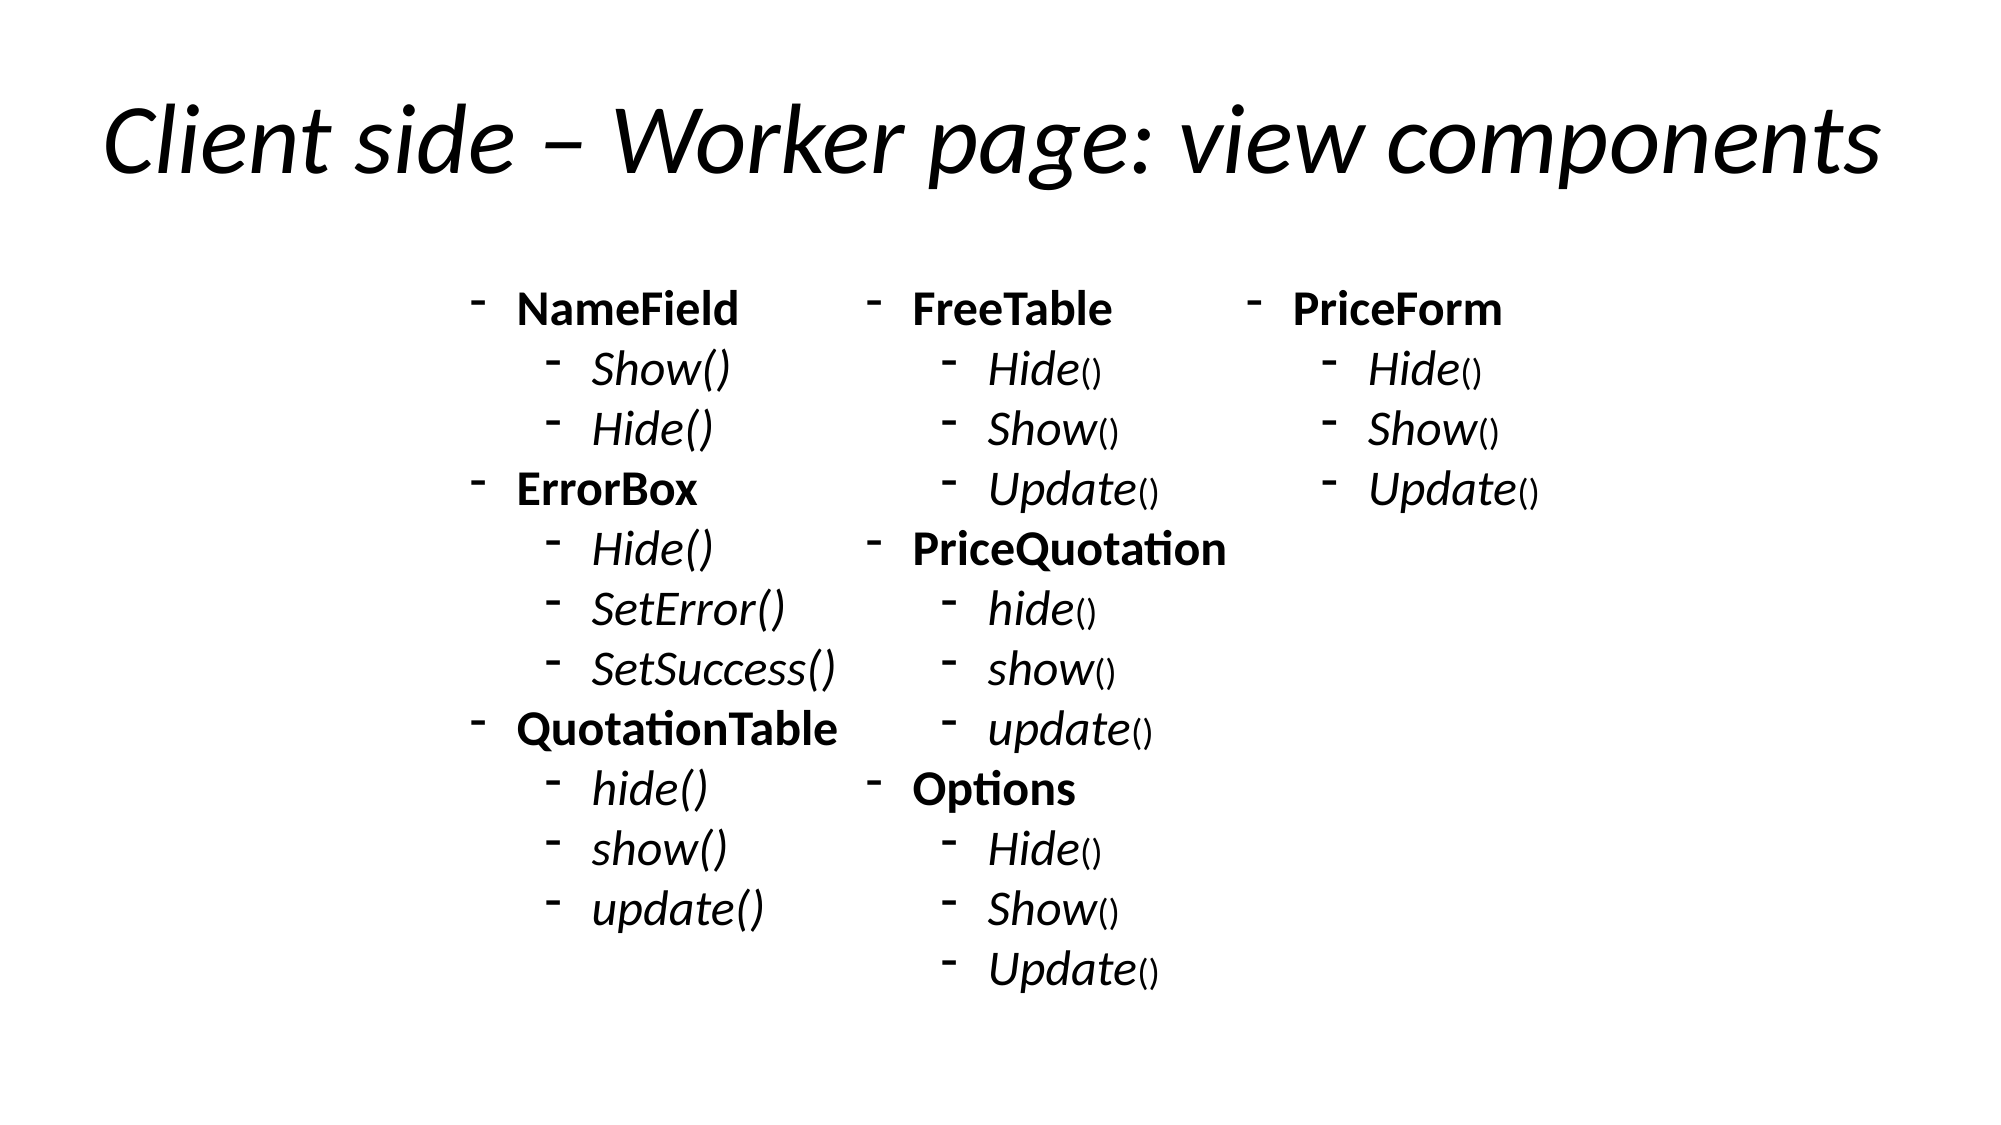

Client side – Worker page: view components
NameField
Show()
Hide()
ErrorBox
Hide()
SetError()
SetSuccess()
QuotationTable
hide()
show()
update()
FreeTable
Hide()
Show()
Update()
PriceQuotation
hide()
show()
update()
Options
Hide()
Show()
Update()

PriceForm
Hide()
Show()
Update()